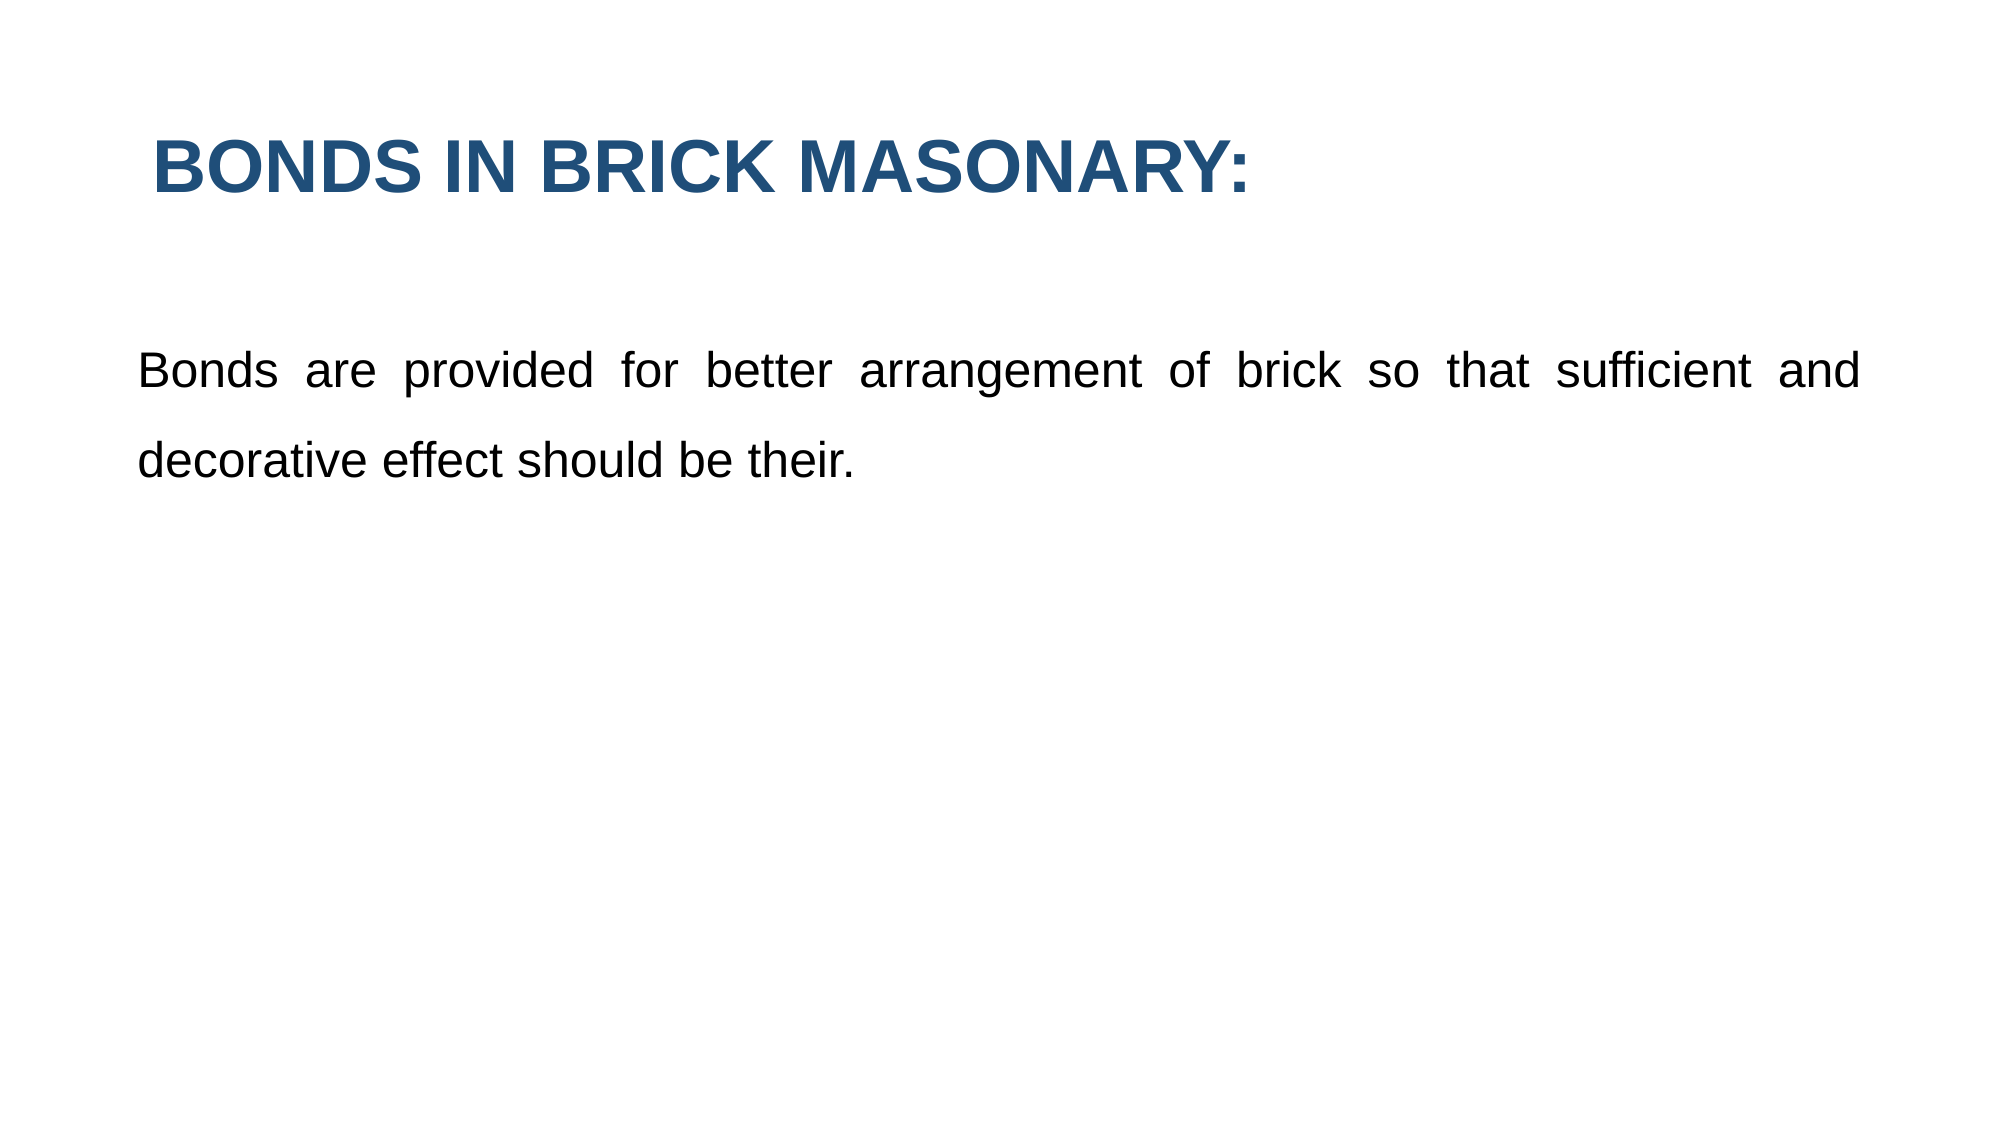

# BONDS IN BRICK MASONARY:
Bonds are provided for better arrangement of brick so that sufficient and decorative effect should be their.